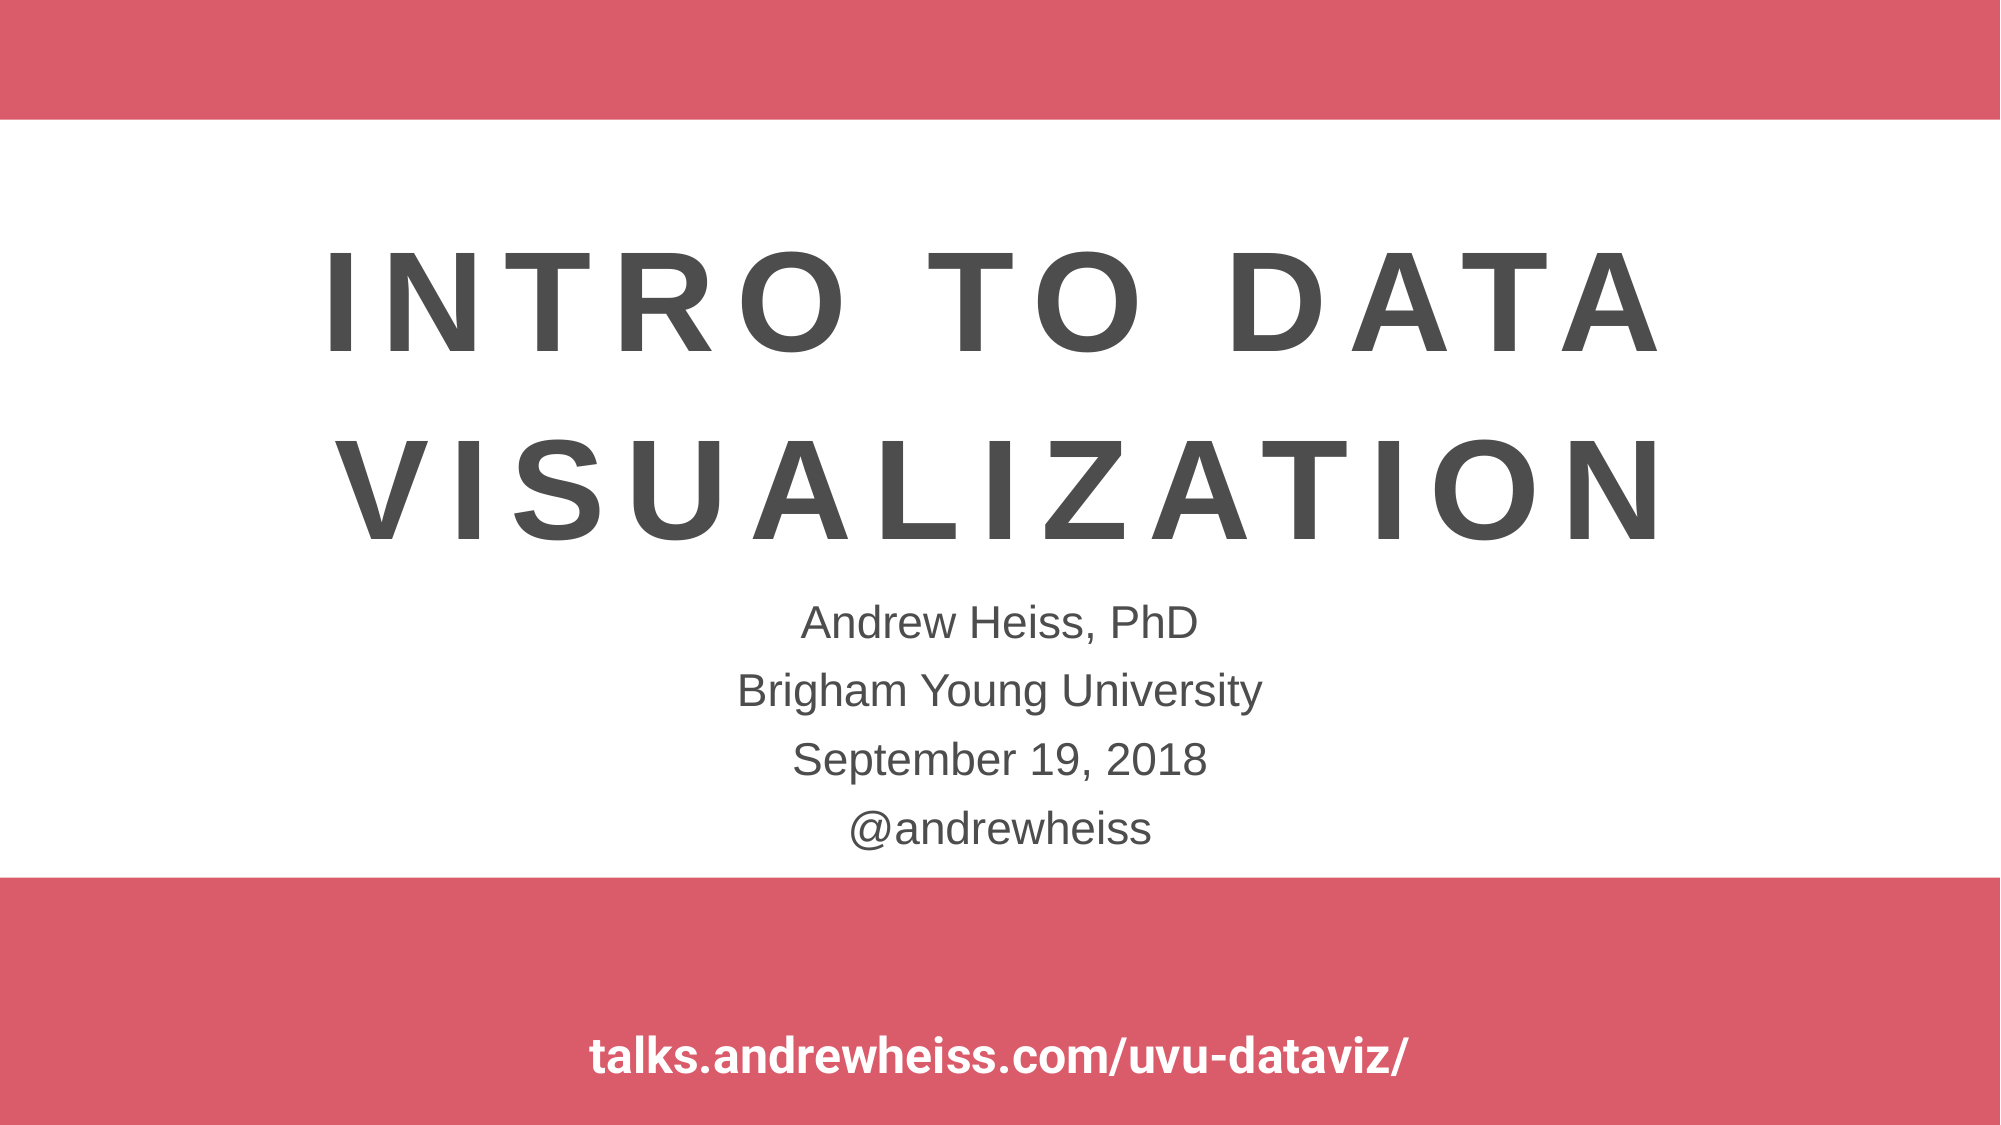

# INTRO TO DATA VISUALIZATION
Andrew Heiss, PhD
Brigham Young University
September 19, 2018
@andrewheiss

talks.andrewheiss.com/uvu-dataviz/